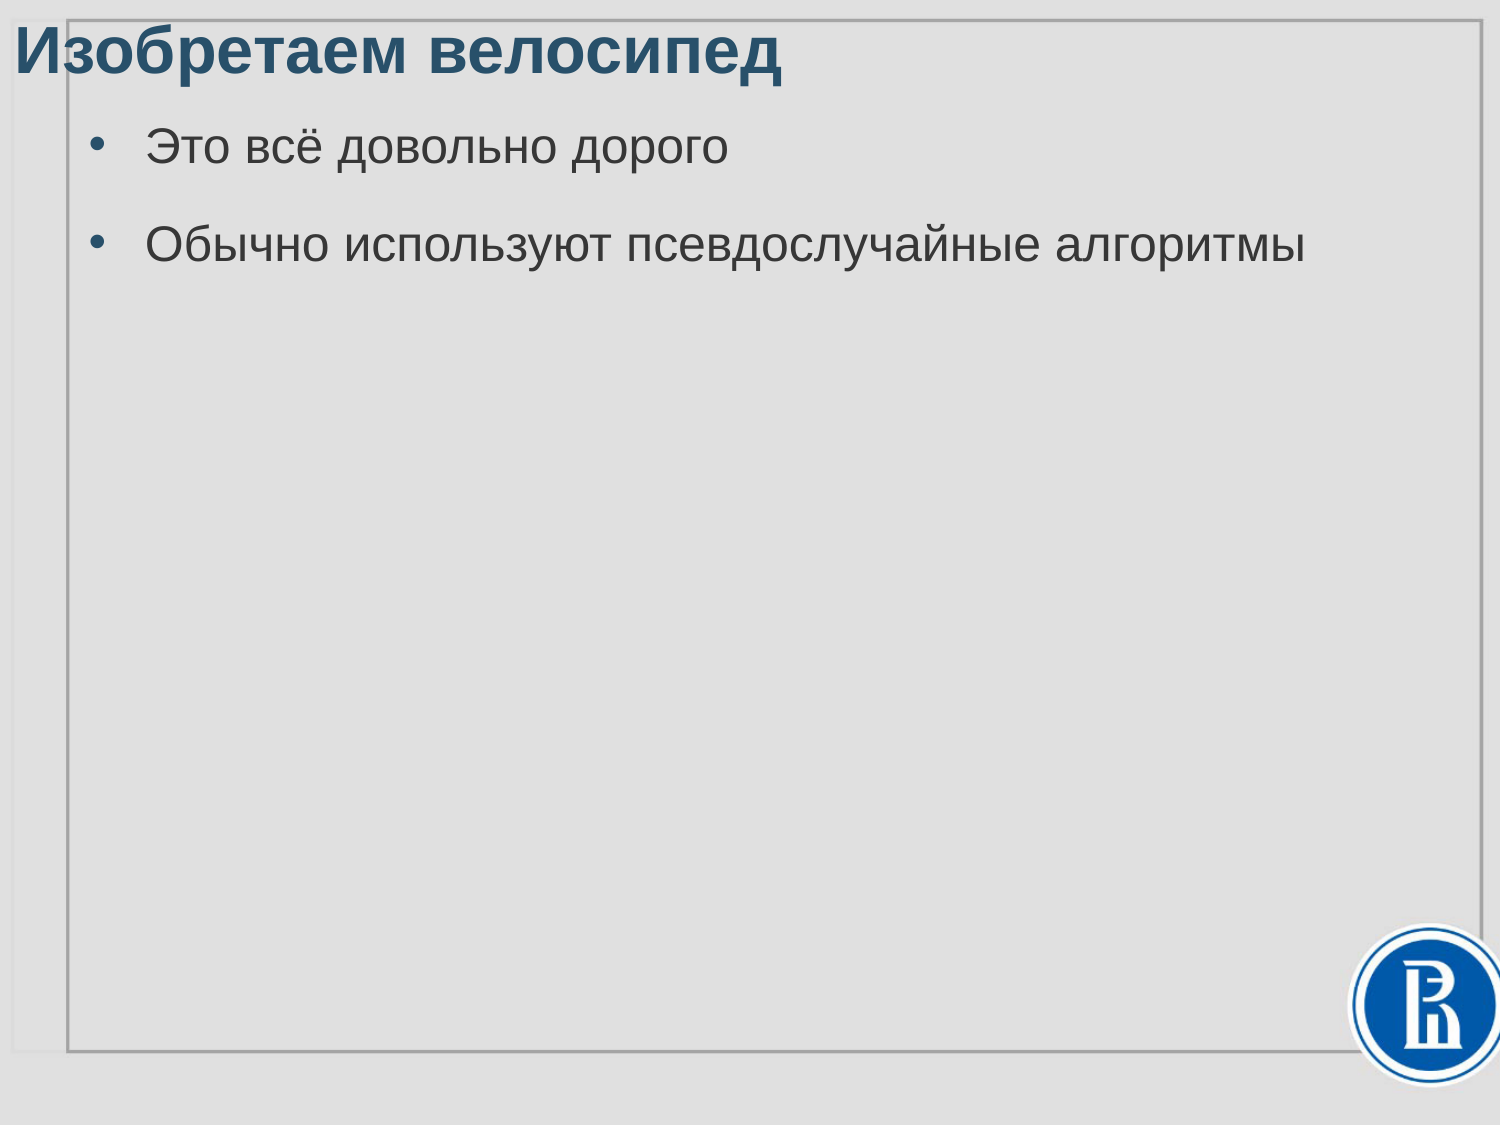

Изобретаем велосипед
Это всё довольно дорого
Обычно используют псевдослучайные алгоритмы